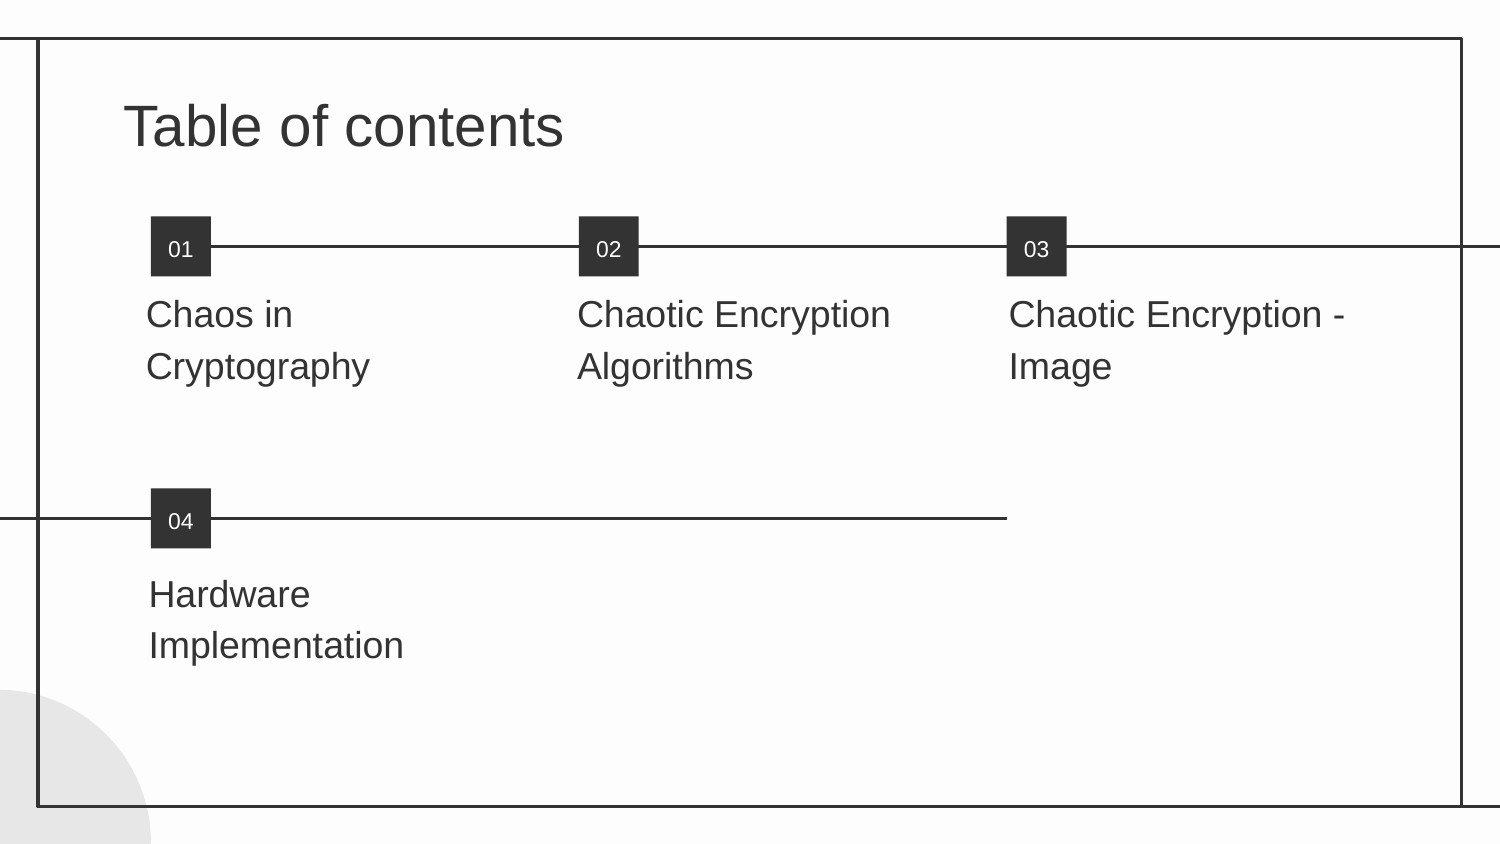

# Table of contents
01
02
03
Chaos in Cryptography
Chaotic Encryption Algorithms
Chaotic Encryption - Image
04

Hardware Implementation